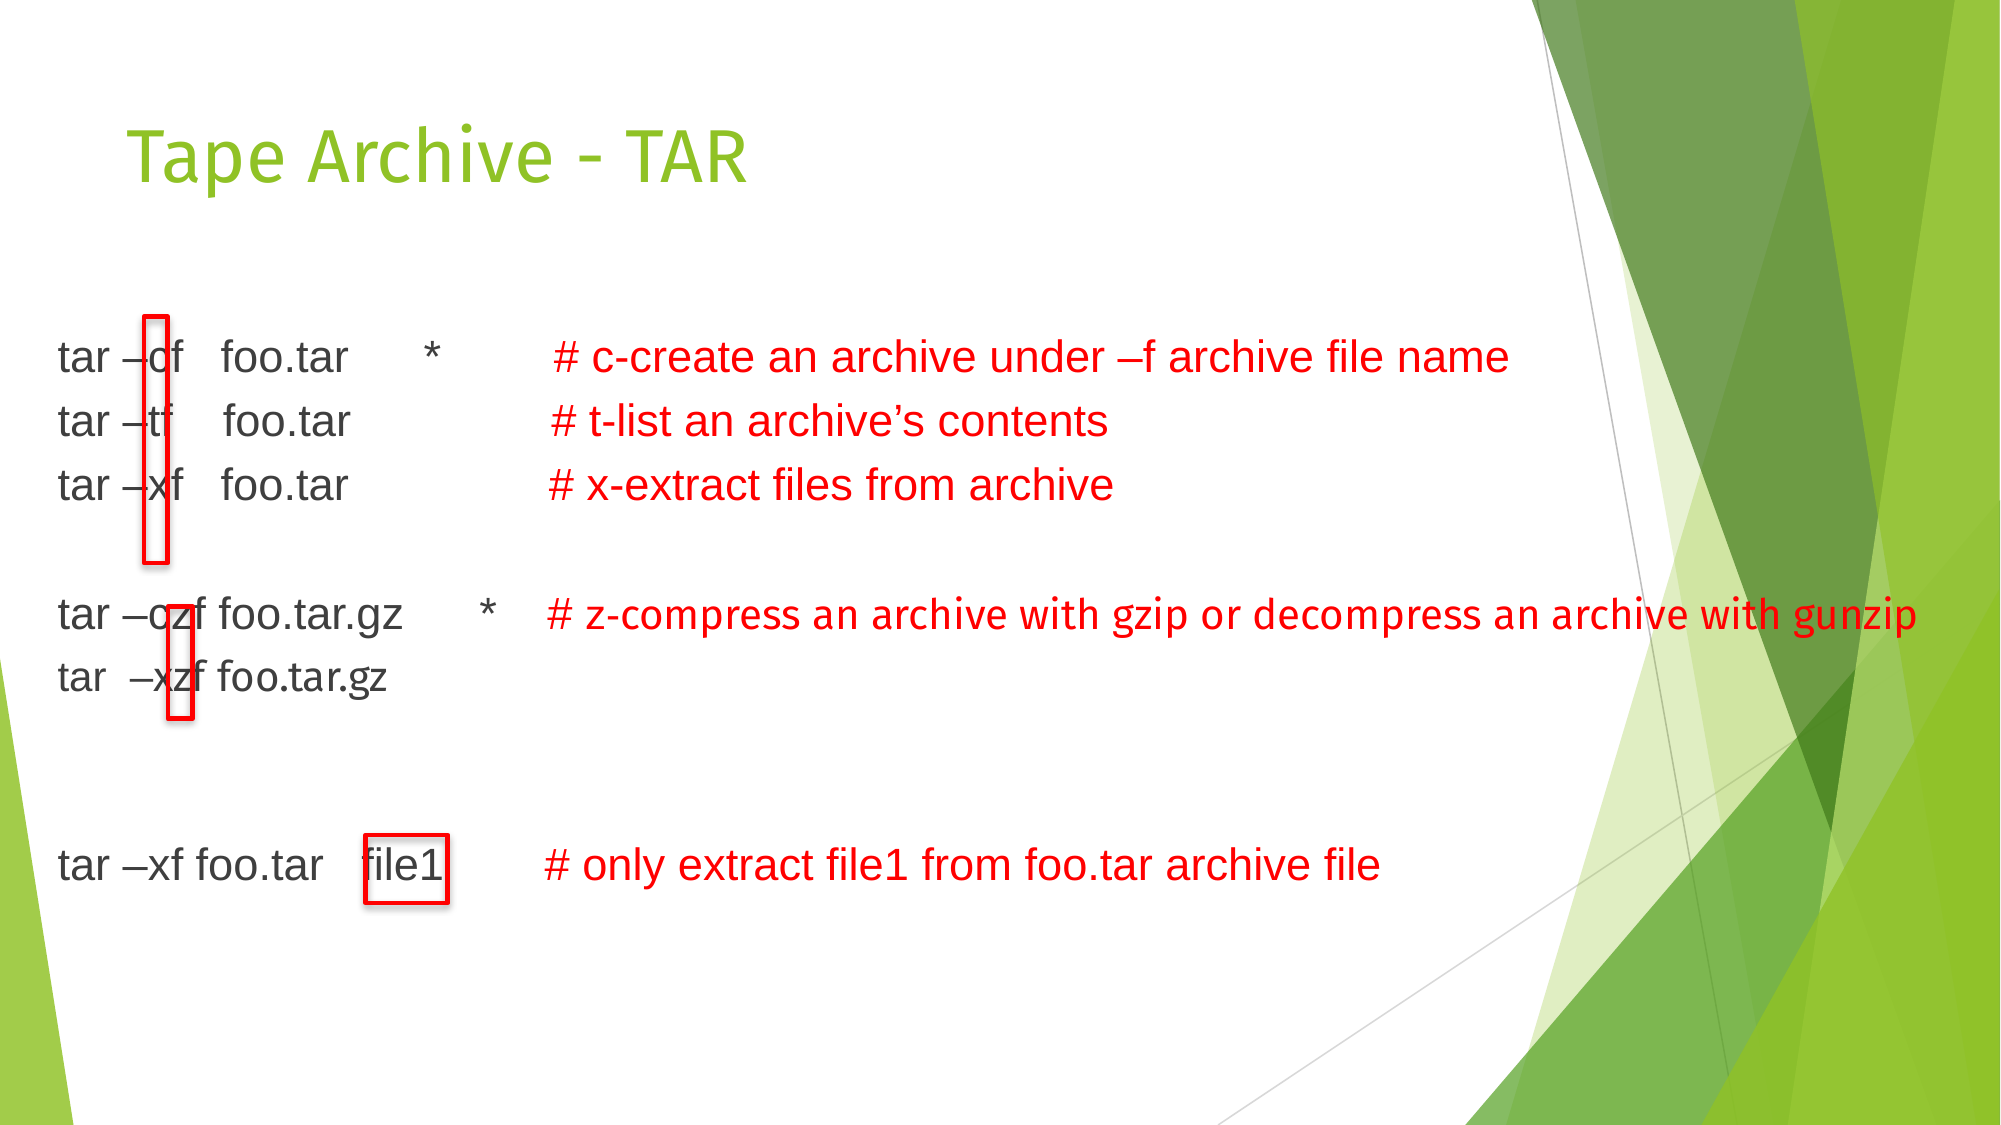

# Tape Archive - TAR

tar –cf   foo.tar      *         # c-create an archive under –f archive file name
tar –tf    foo.tar                # t-list an archive’s contents
tar –xf   foo.tar                # x-extract files from archive

tar –czf foo.tar.gz      *    # z-compress an archive with gzip or decompress an archive with gunzip
tar  –xzf foo.tar.gz

tar –xf foo.tar   file1        # only extract file1 from foo.tar archive file